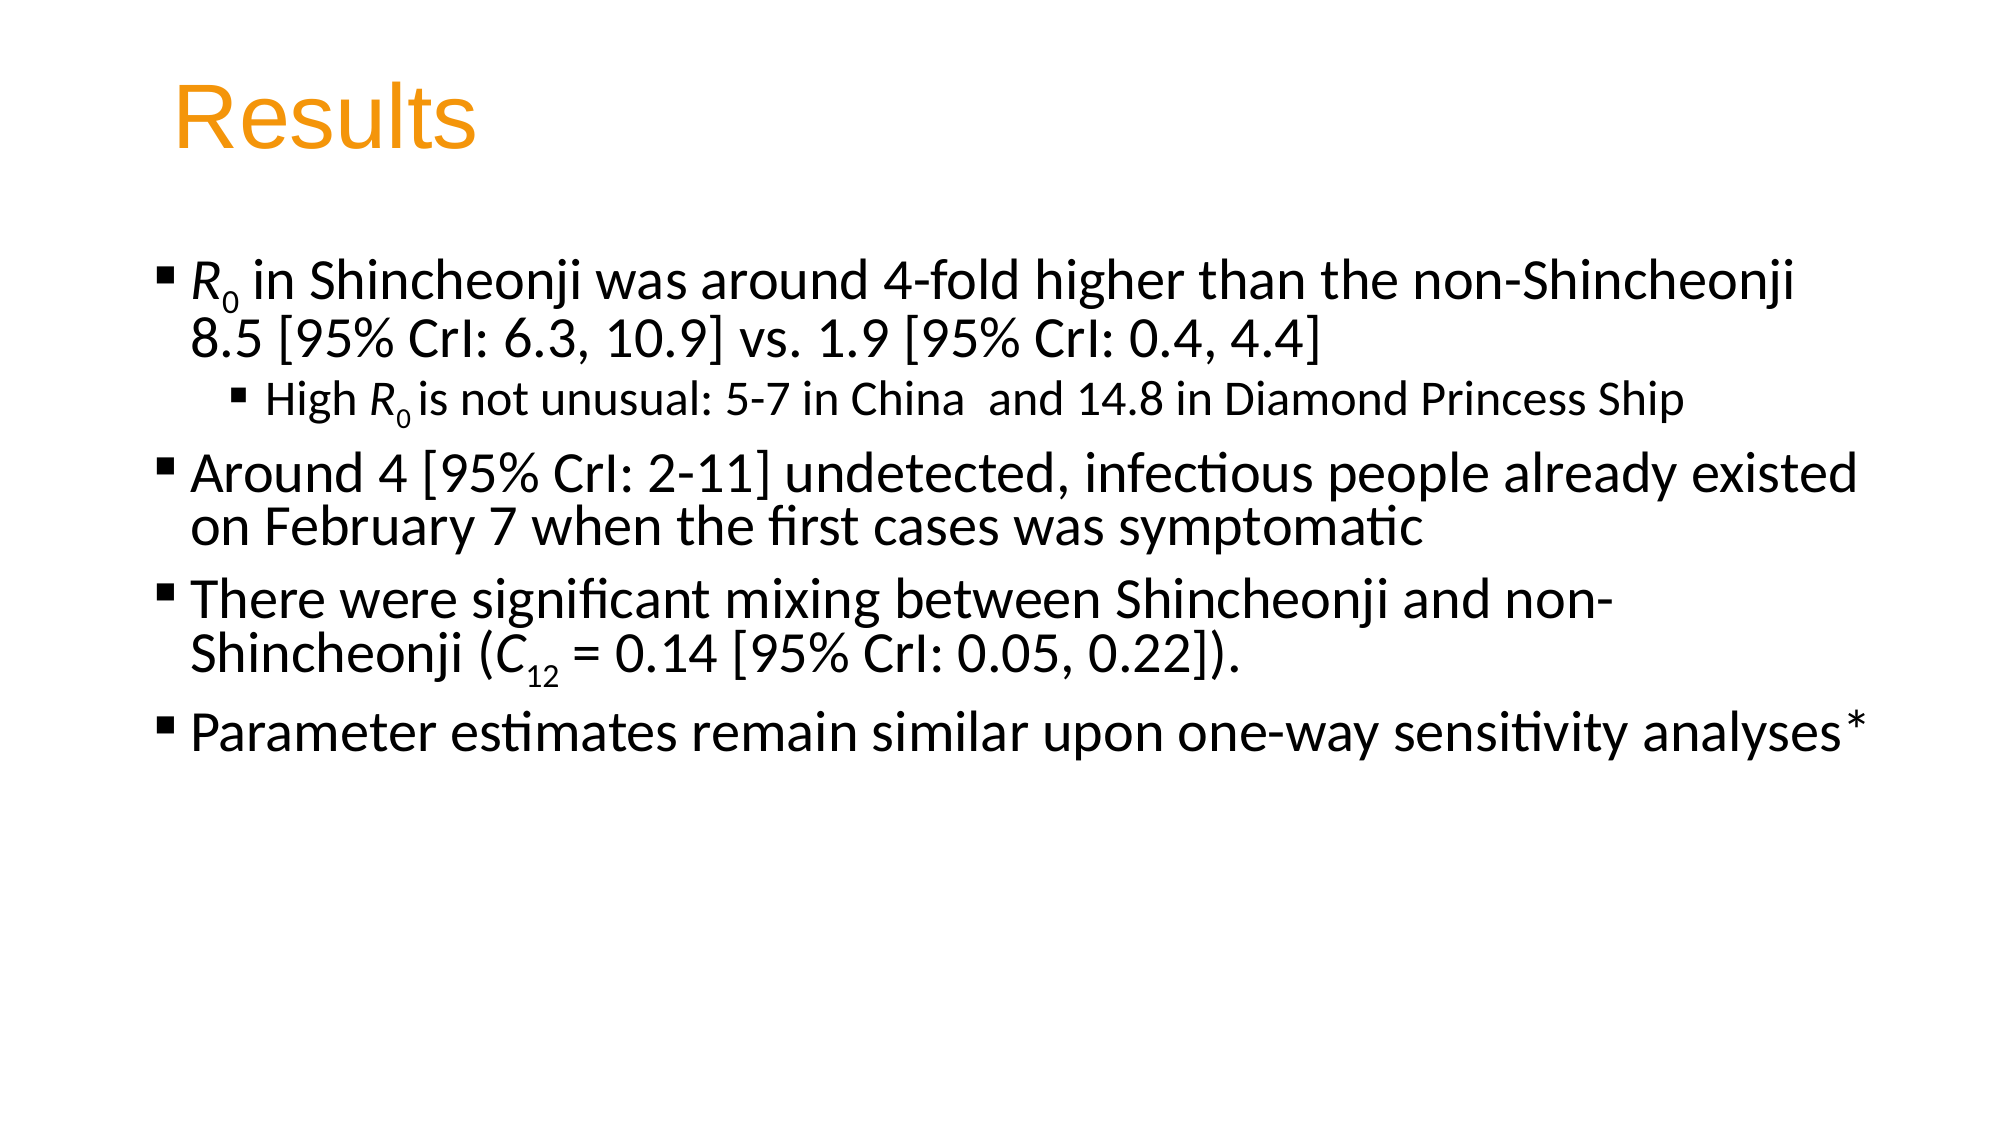

Results
R0 in Shincheonji was around 4-fold higher than the non-Shincheonji 8.5 [95% CrI: 6.3, 10.9] vs. 1.9 [95% CrI: 0.4, 4.4]
High R0 is not unusual: 5-7 in China  and 14.8 in Diamond Princess Ship
Around 4 [95% CrI: 2-11] undetected, infectious people already existed on February 7 when the first cases was symptomatic
There were significant mixing between Shincheonji and non-Shincheonji (C12 = 0.14 [95% CrI: 0.05, 0.22]).
Parameter estimates remain similar upon one-way sensitivity analyses*